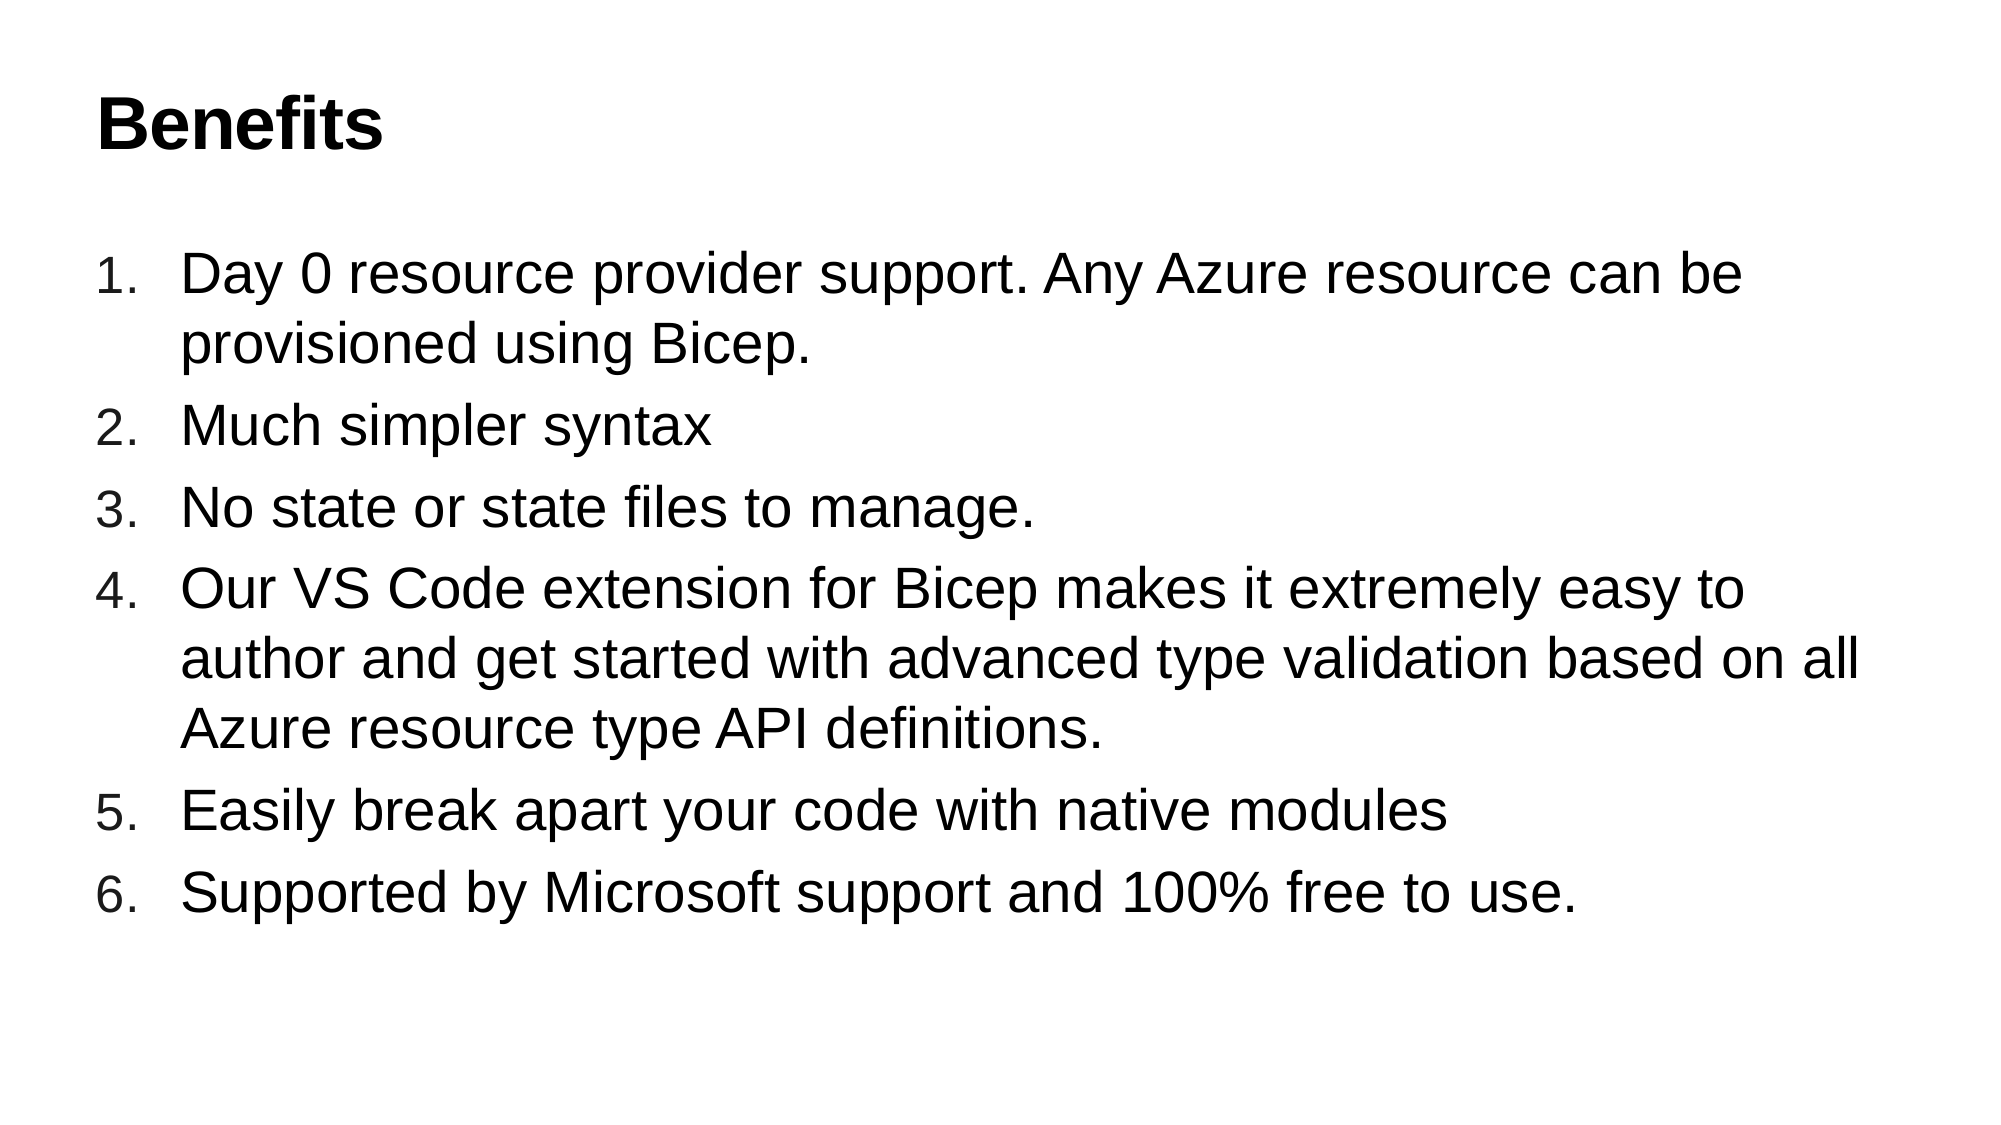

# Benefits
Day 0 resource provider support. Any Azure resource can be provisioned using Bicep.
Much simpler syntax
No state or state files to manage.
Our VS Code extension for Bicep makes it extremely easy to author and get started with advanced type validation based on all Azure resource type API definitions.
Easily break apart your code with native modules
Supported by Microsoft support and 100% free to use.